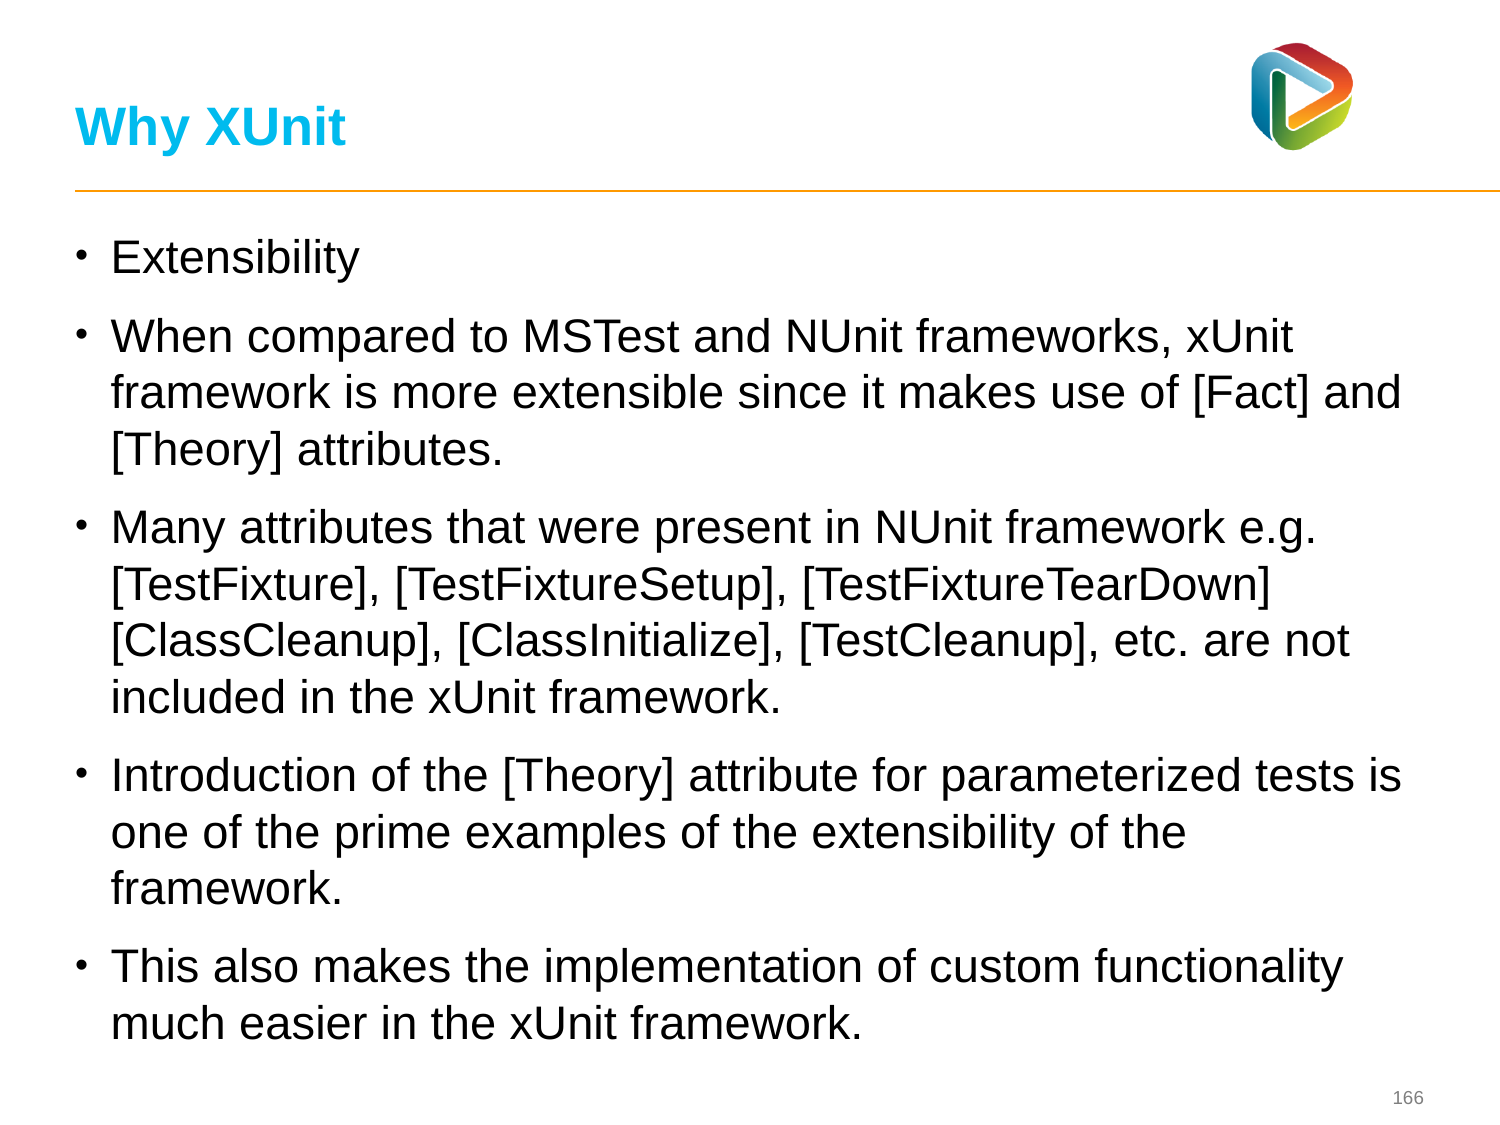

# Why XUnit
Extensibility
When compared to MSTest and NUnit frameworks, xUnit framework is more extensible since it makes use of [Fact] and [Theory] attributes.
Many attributes that were present in NUnit framework e.g. [TestFixture], [TestFixtureSetup], [TestFixtureTearDown] [ClassCleanup], [ClassInitialize], [TestCleanup], etc. are not included in the xUnit framework.
Introduction of the [Theory] attribute for parameterized tests is one of the prime examples of the extensibility of the framework.
This also makes the implementation of custom functionality much easier in the xUnit framework.